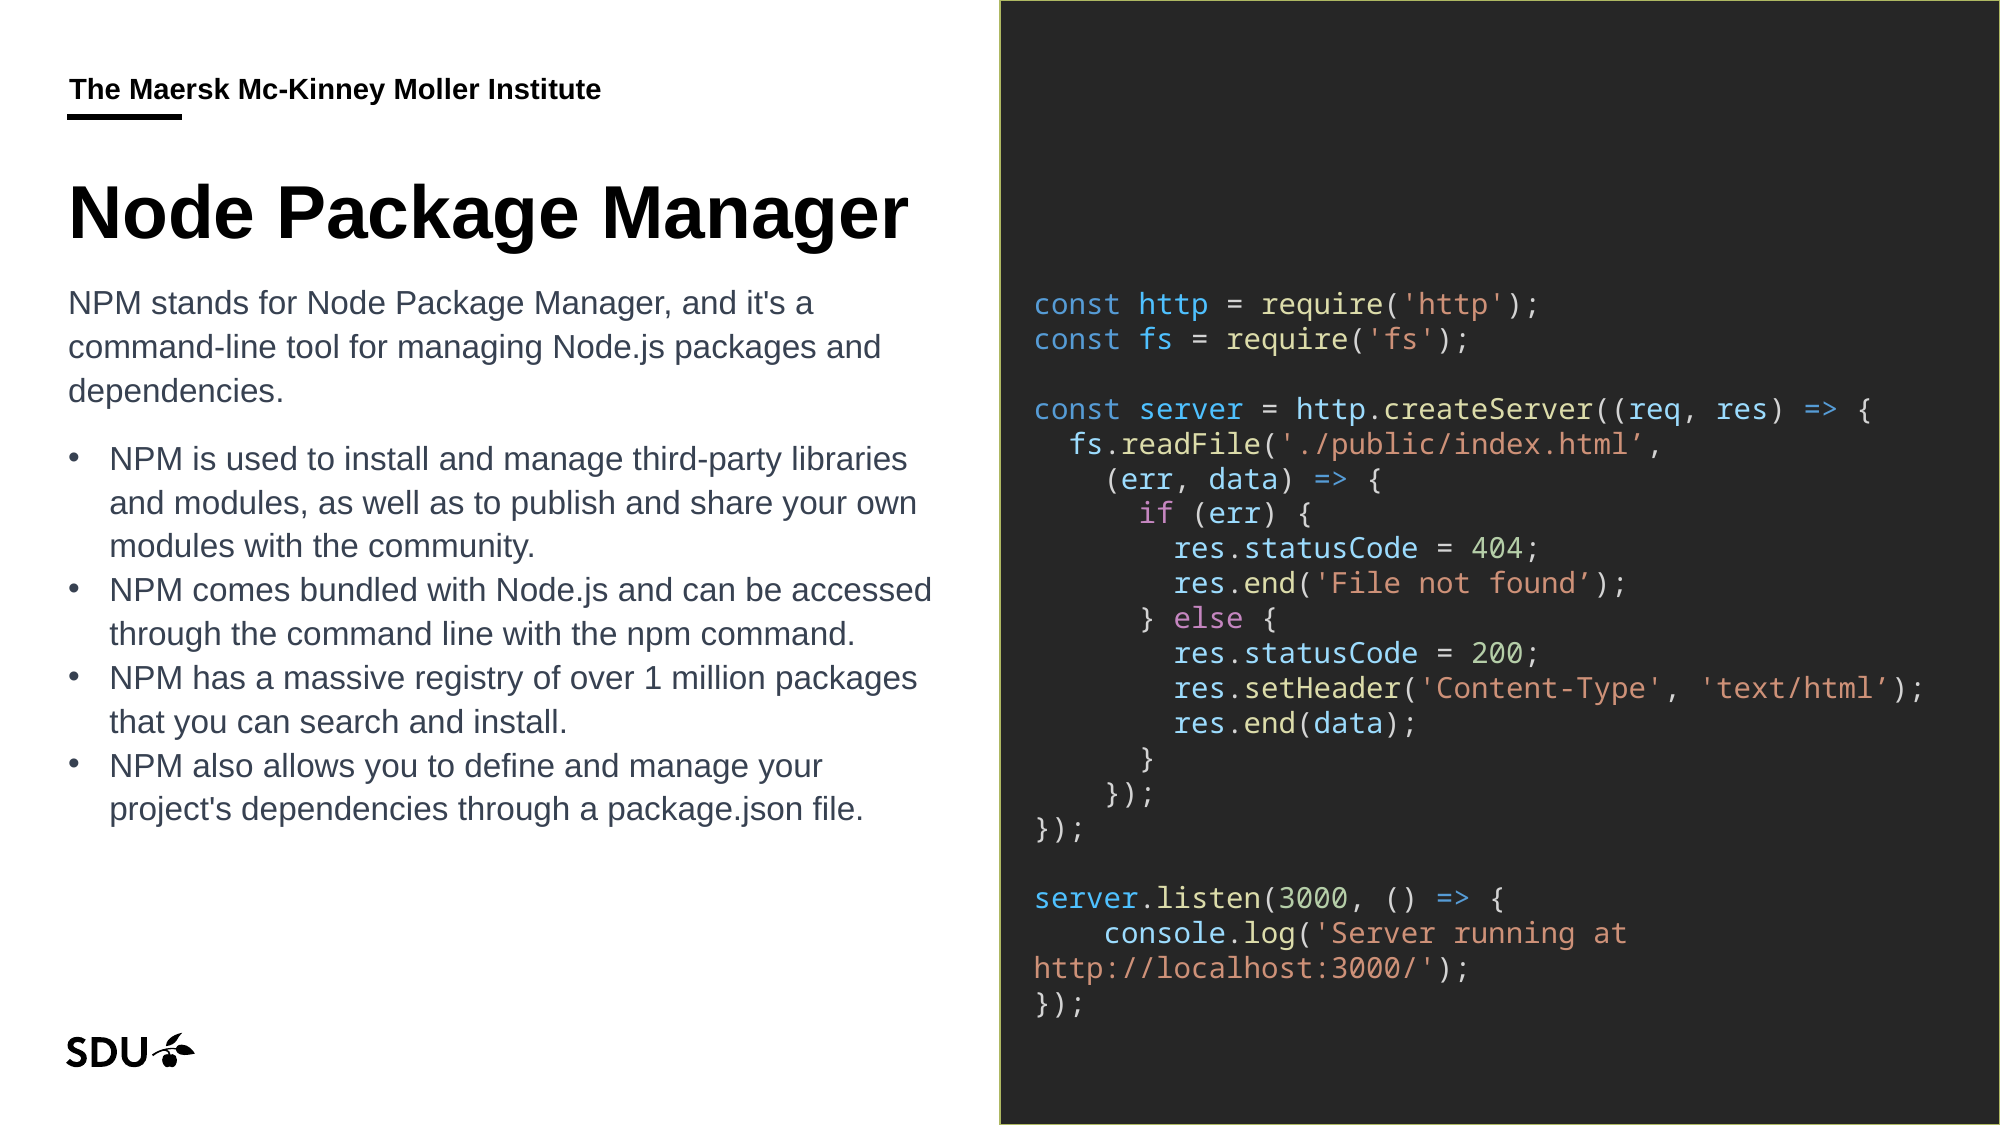

# Node Package Manager
NPM stands for Node Package Manager, and it's a command-line tool for managing Node.js packages and dependencies.
const http = require('http');
const fs = require('fs');
const server = http.createServer((req, res) => {
  fs.readFile('./public/index.html’,
    (err, data) => {
      if (err) {
        res.statusCode = 404;
        res.end('File not found’);
      } else {
        res.statusCode = 200;
        res.setHeader('Content-Type', 'text/html’);
        res.end(data);
      }
    });
});
server.listen(3000, () => {
    console.log('Server running at http://localhost:3000/');
});
NPM is used to install and manage third-party libraries and modules, as well as to publish and share your own modules with the community.
NPM comes bundled with Node.js and can be accessed through the command line with the npm command.
NPM has a massive registry of over 1 million packages that you can search and install.
NPM also allows you to define and manage your project's dependencies through a package.json file.
18/09/2024
20